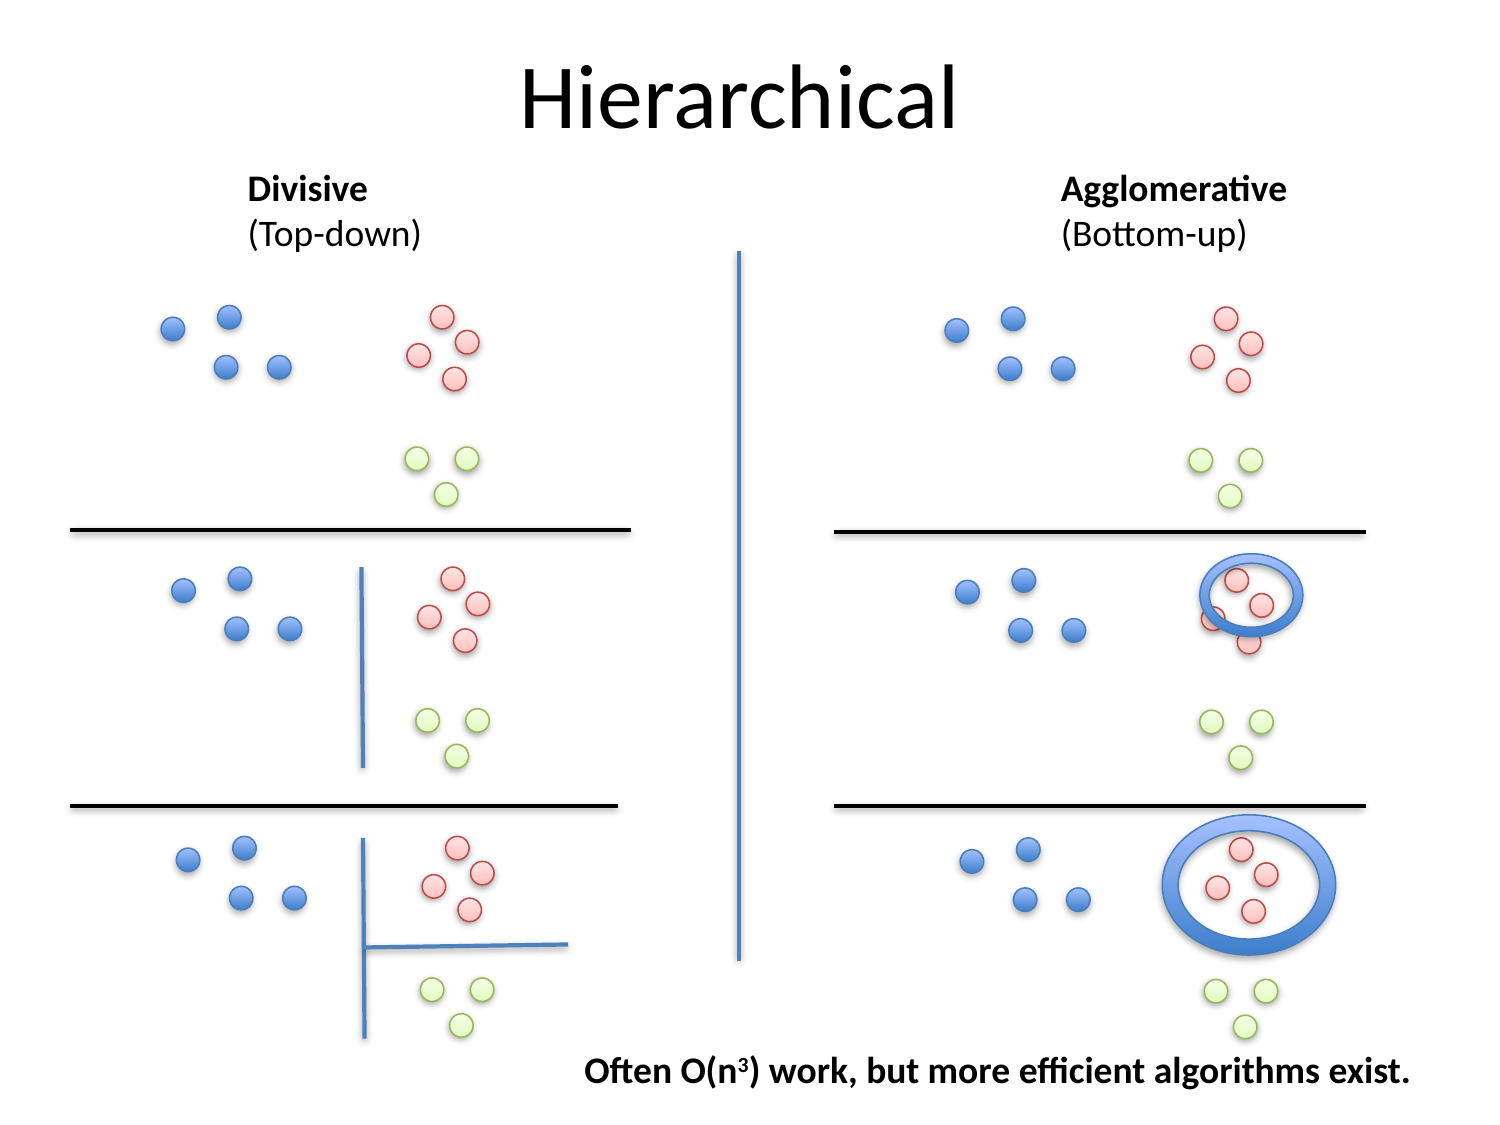

# Hierarchical
Divisive
(Top-down)
Agglomerative
(Bottom-up)

Often O(n3) work, but more efficient algorithms exist.